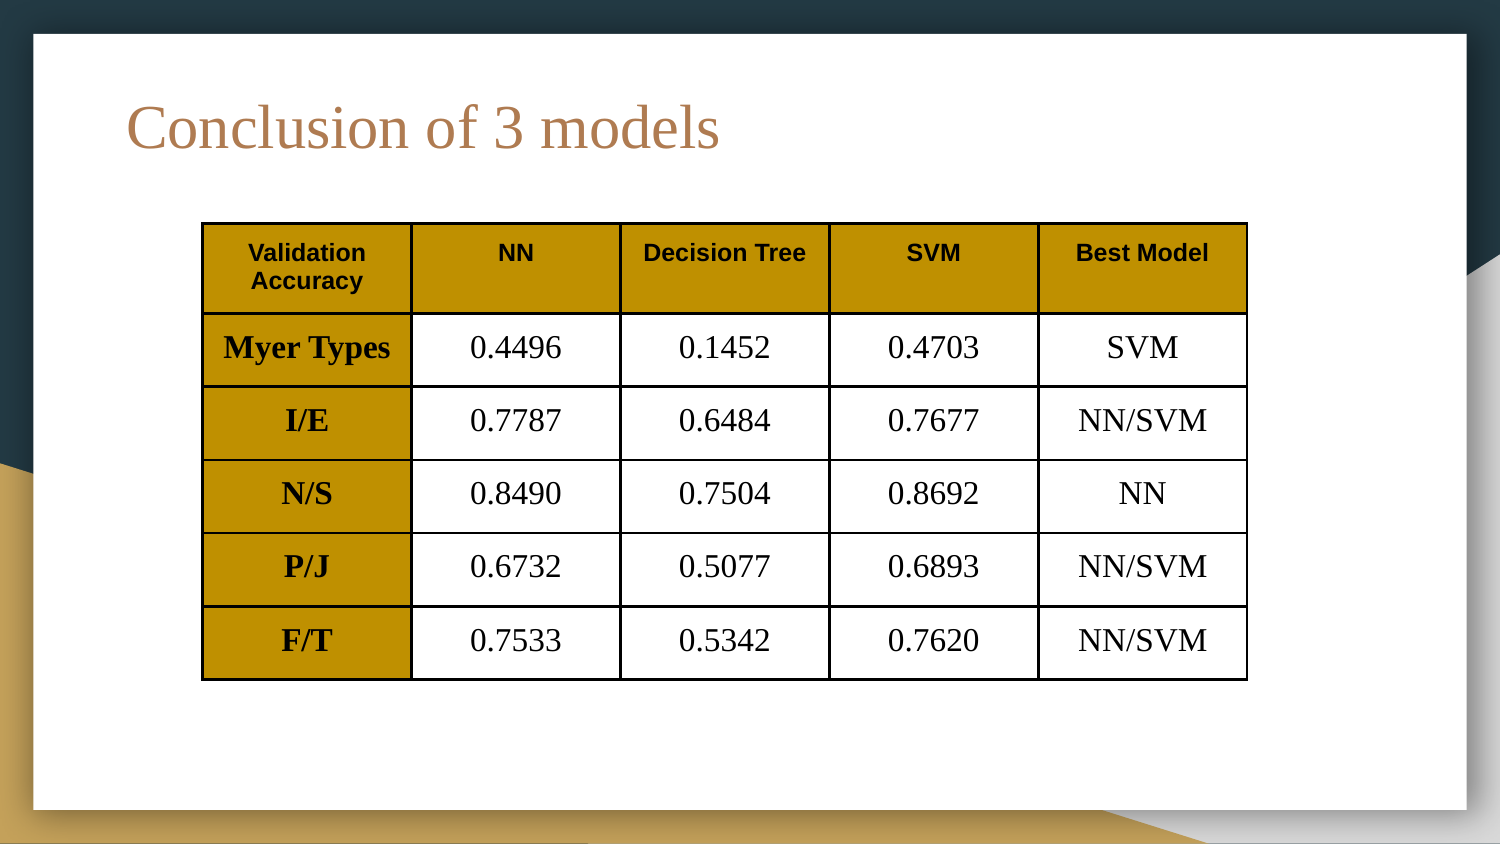

# Conclusion of 3 models
| Validation Accuracy | NN | Decision Tree | SVM | Best Model |
| --- | --- | --- | --- | --- |
| Myer Types | 0.4496 | 0.1452 | 0.4703 | SVM |
| I/E | 0.7787 | 0.6484 | 0.7677 | NN/SVM |
| N/S | 0.8490 | 0.7504 | 0.8692 | NN |
| P/J | 0.6732 | 0.5077 | 0.6893 | NN/SVM |
| F/T | 0.7533 | 0.5342 | 0.7620 | NN/SVM |